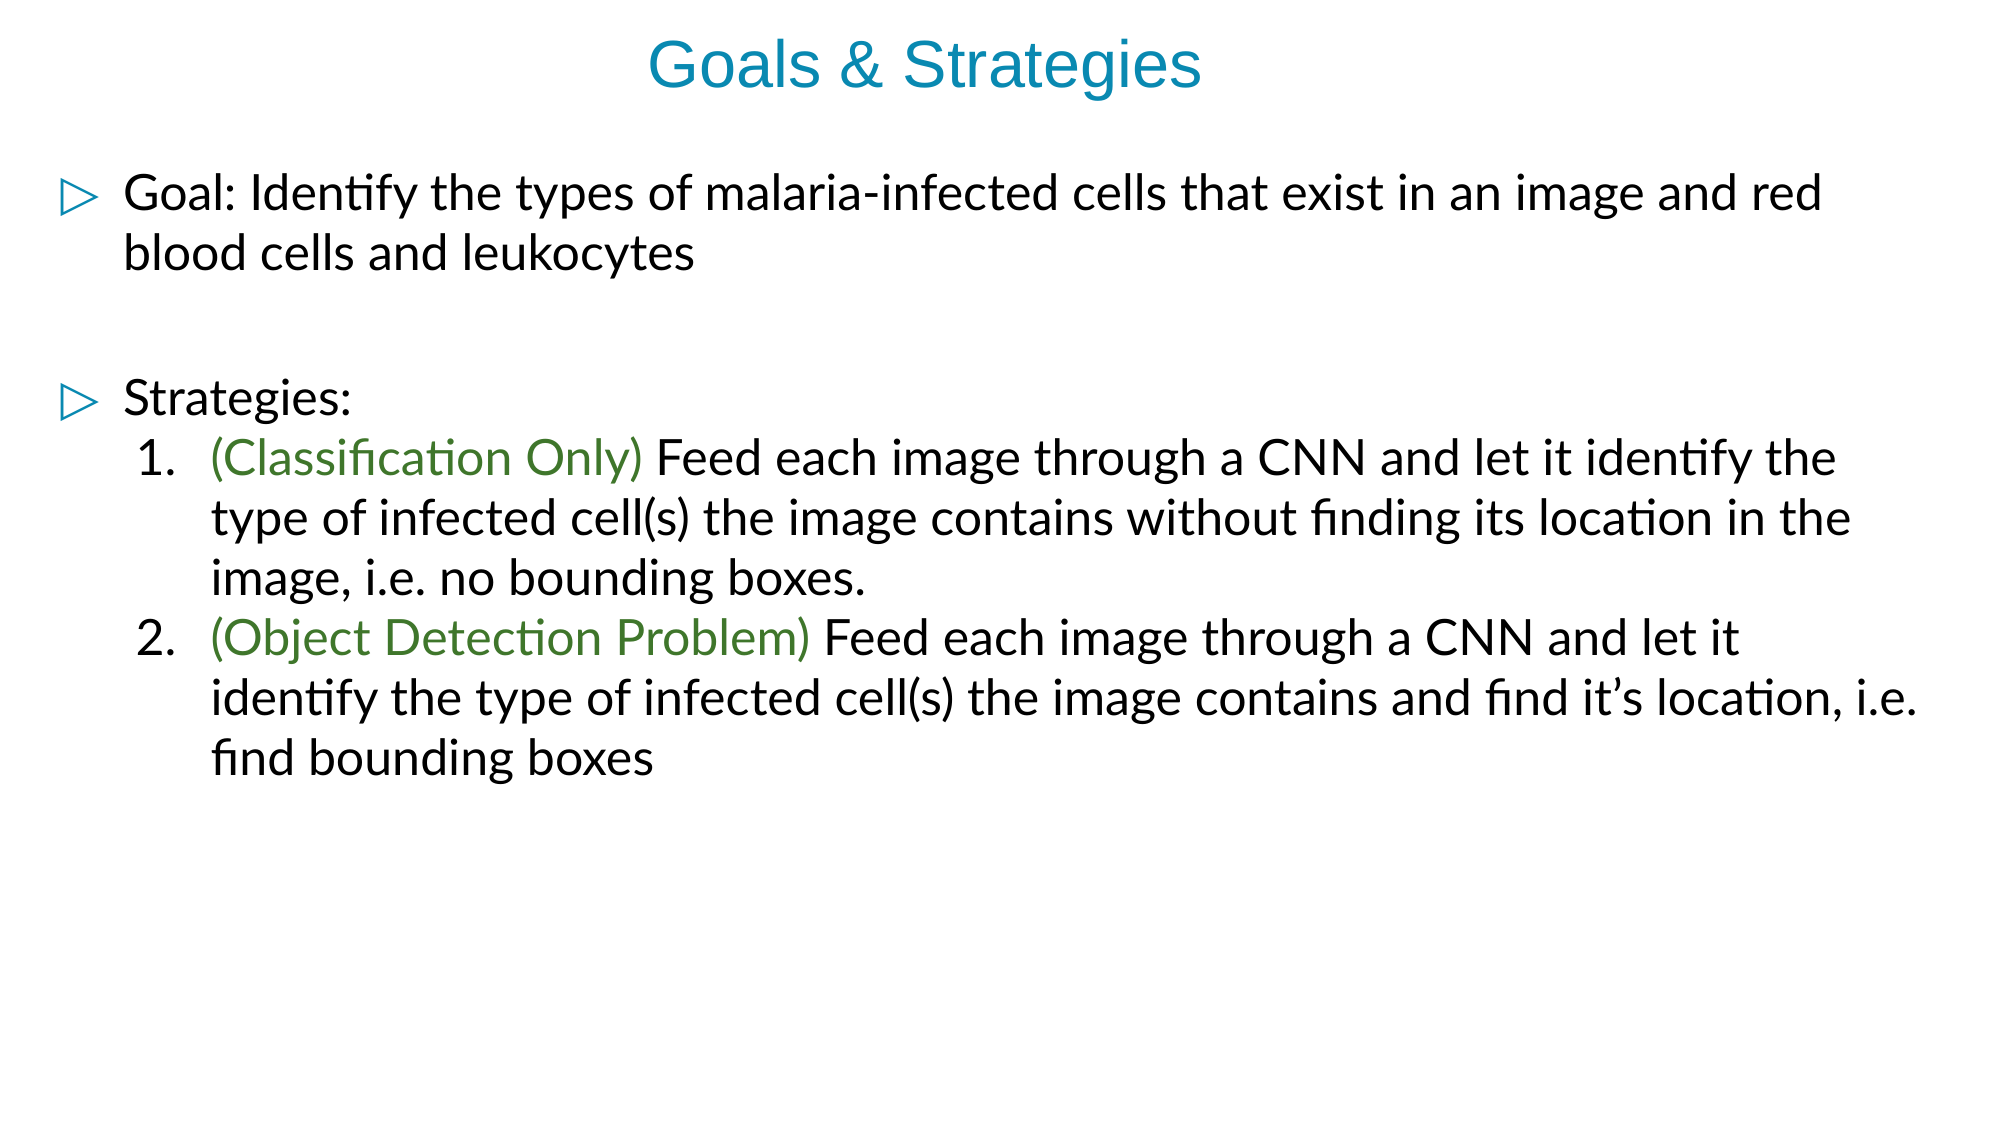

# Goals & Strategies
Goal: Identify the types of malaria-infected cells that exist in an image and red blood cells and leukocytes

Strategies:
(Classification Only) Feed each image through a CNN and let it identify the type of infected cell(s) the image contains without finding its location in the image, i.e. no bounding boxes.
(Object Detection Problem) Feed each image through a CNN and let it identify the type of infected cell(s) the image contains and find it’s location, i.e. find bounding boxes